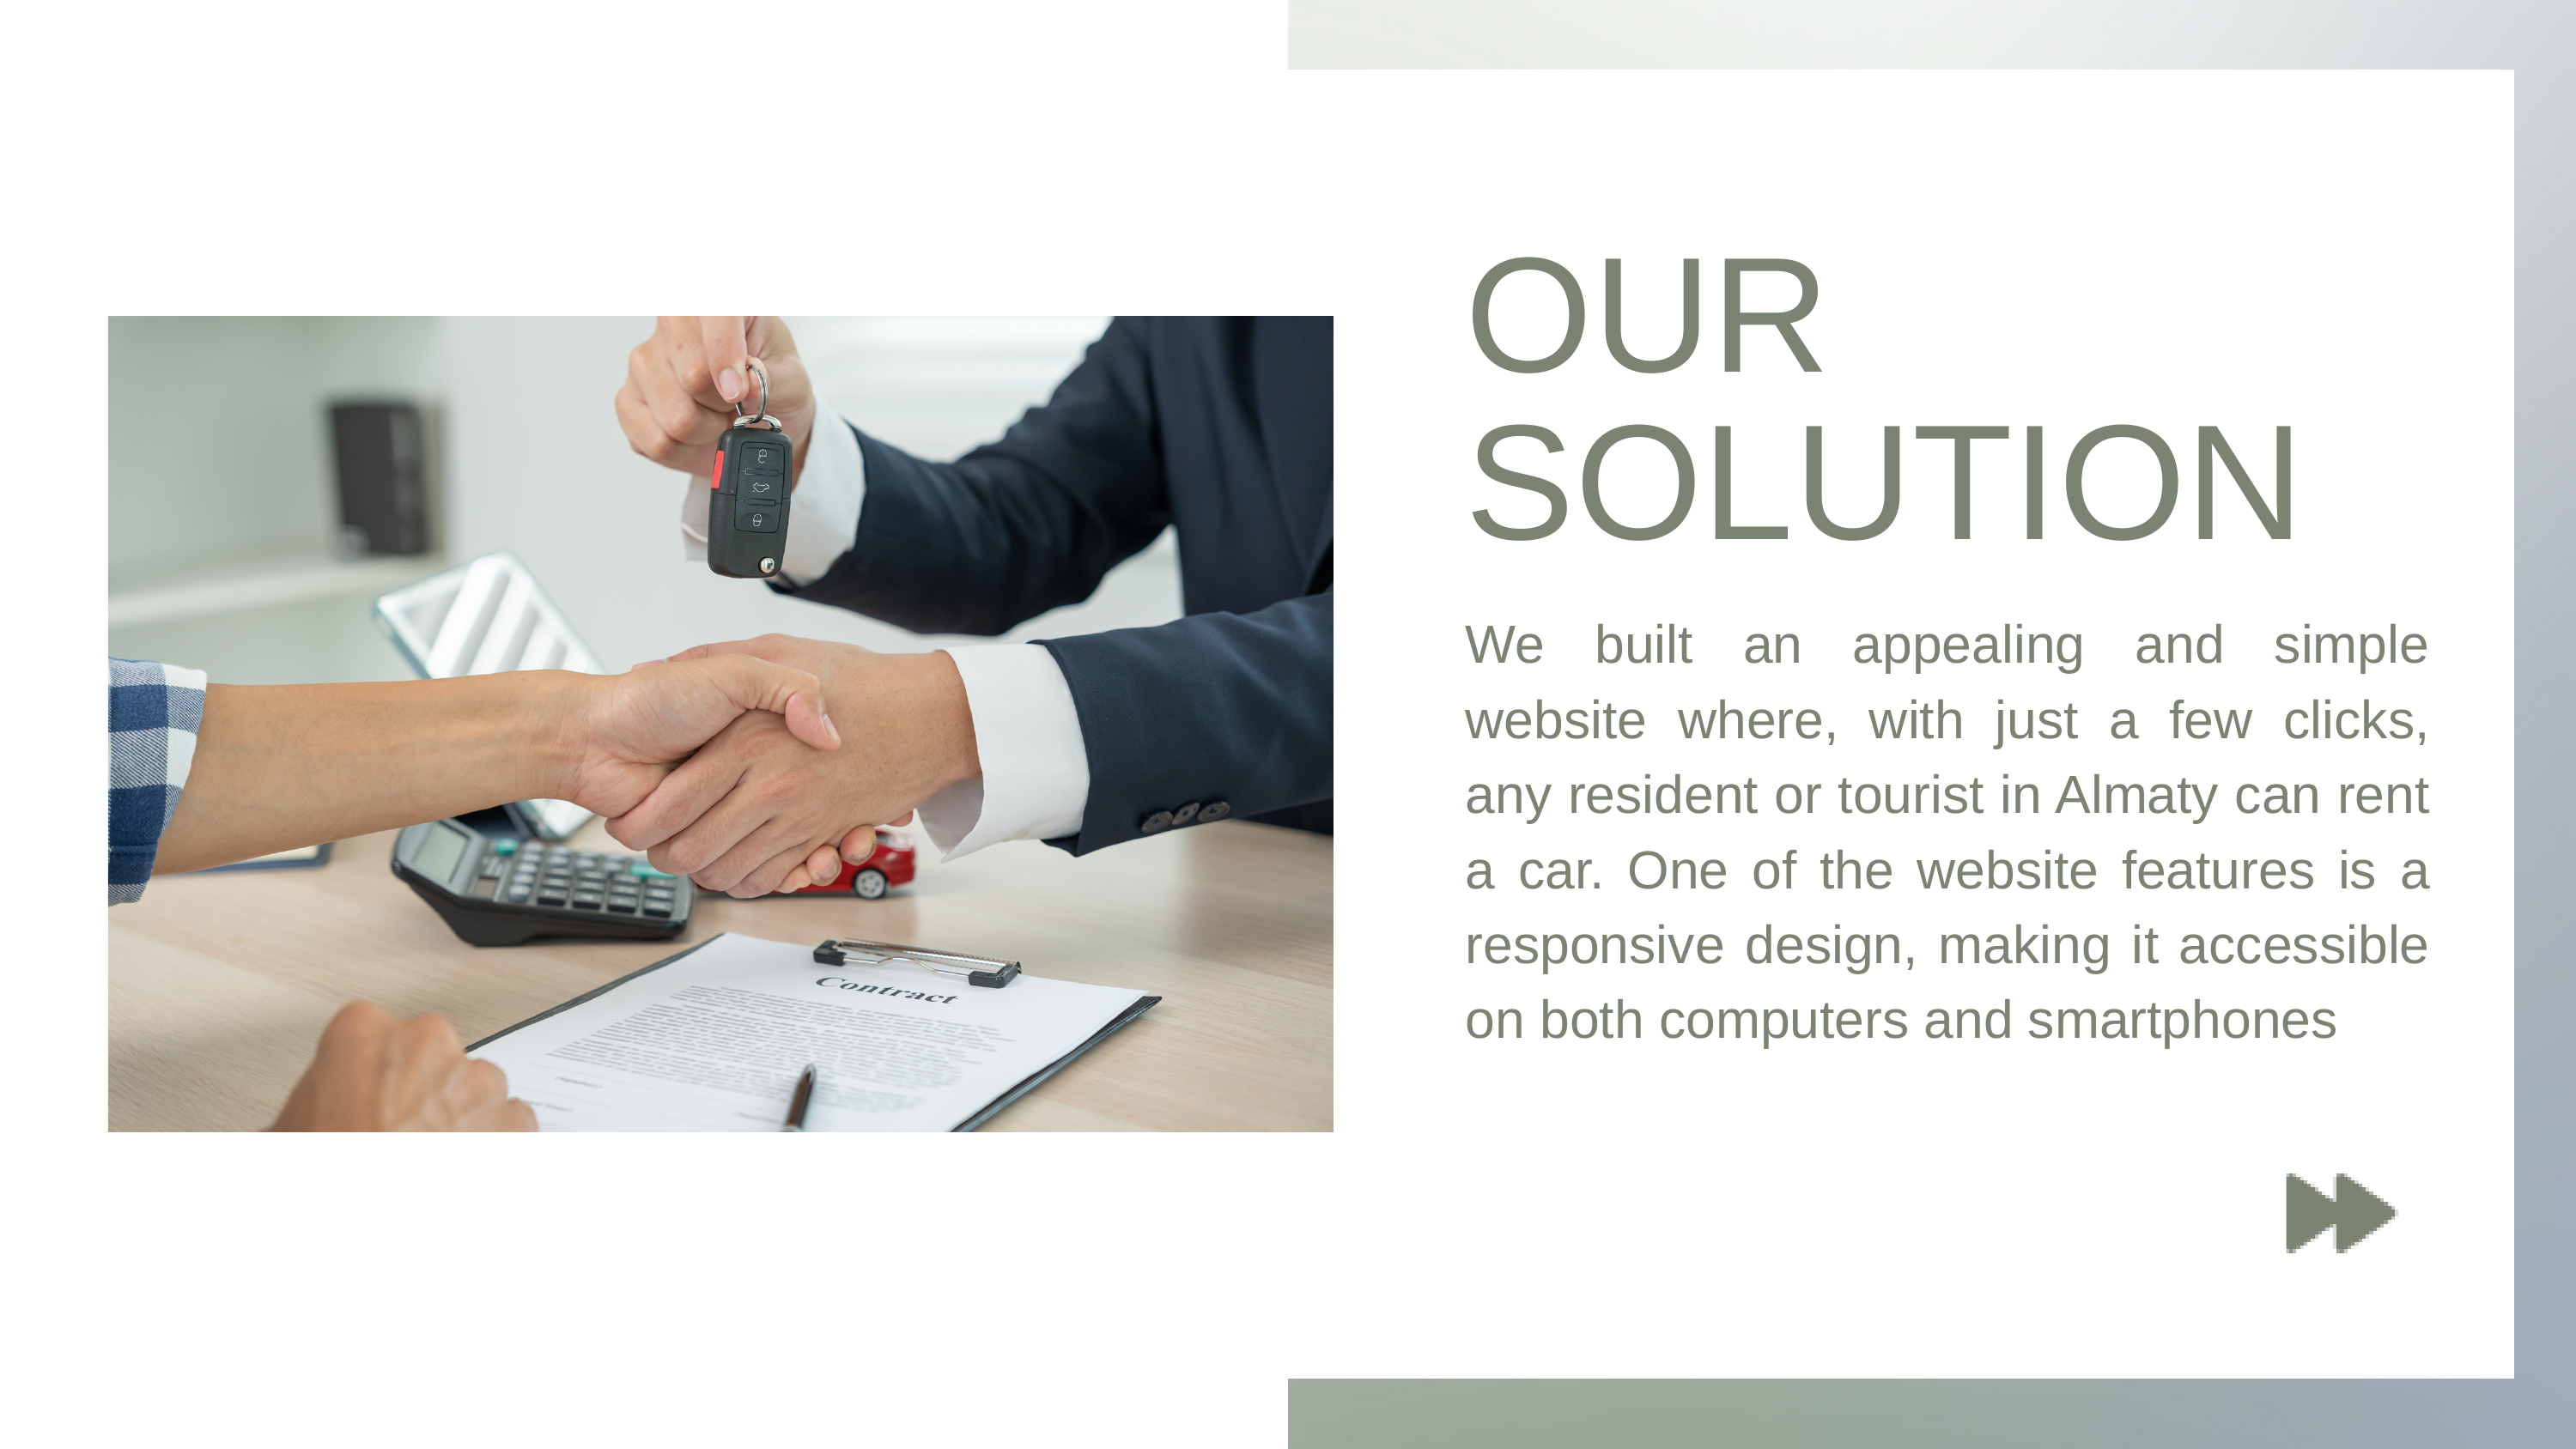

OUR
SOLUTION

We built an appealing and simple website where, with just a few clicks, any resident or tourist in Almaty can rent a car. One of the website features is a responsive design, making it accessible on both computers and smartphones